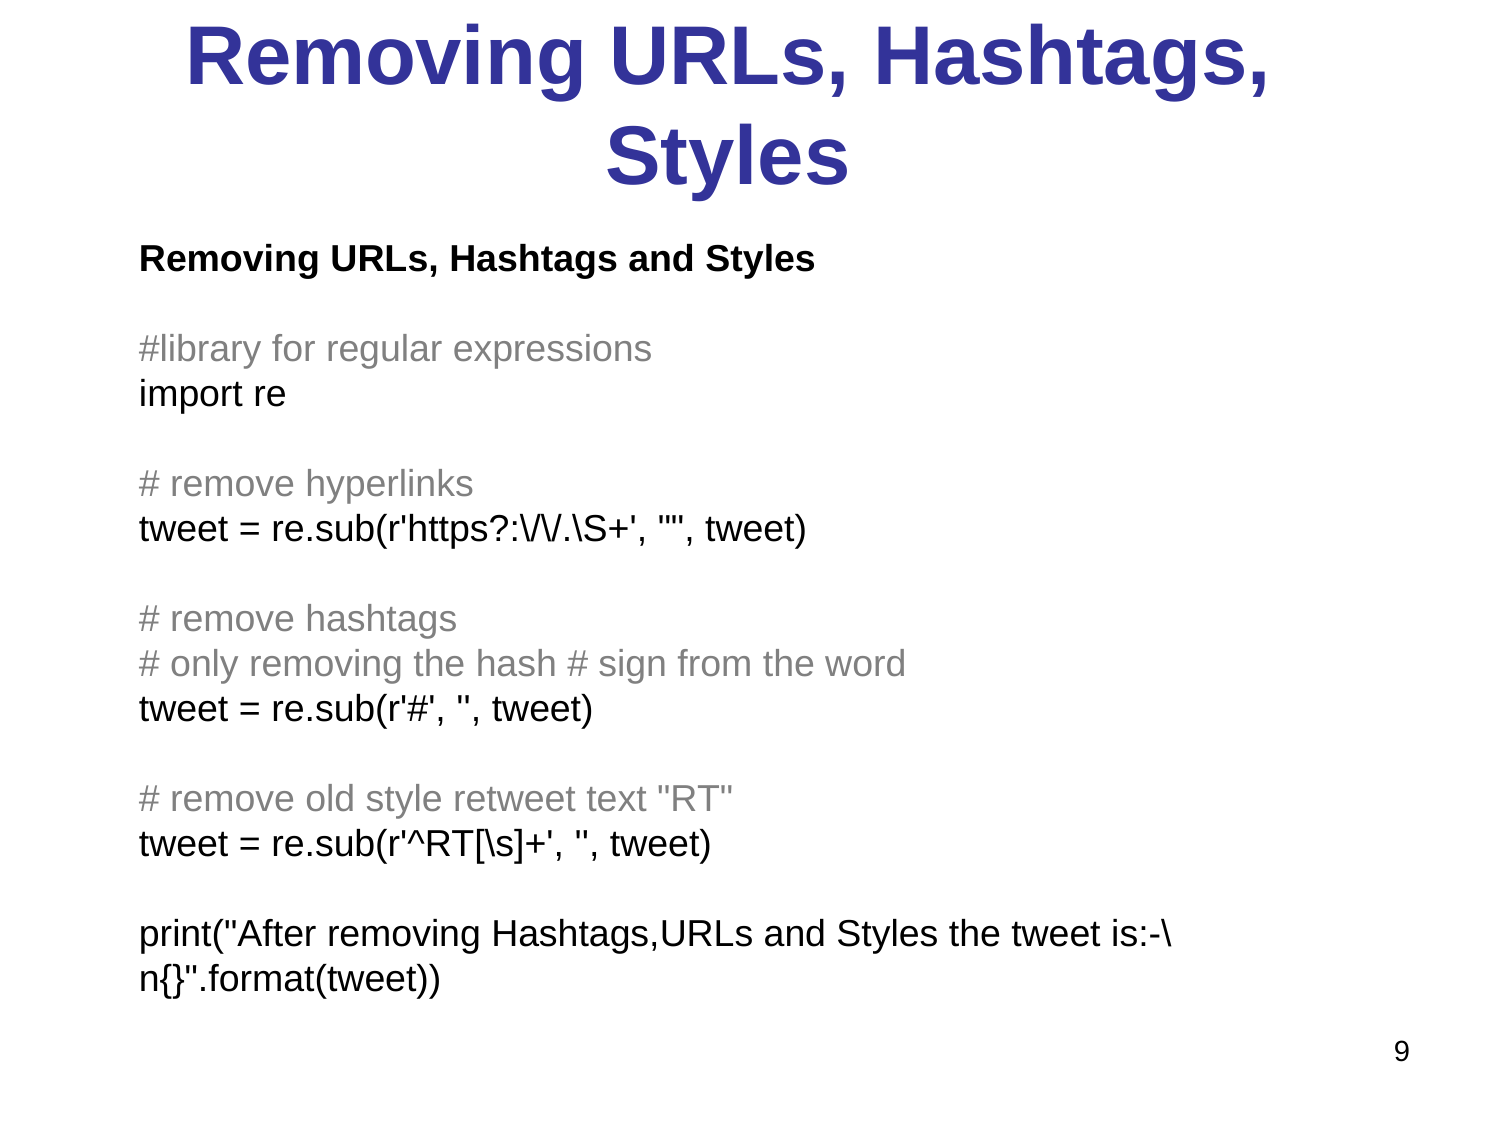

# Removing URLs, Hashtags, Styles

Removing URLs, Hashtags and Styles

#library for regular expressions
import re

# remove hyperlinks
tweet = re.sub(r'https?:\/\/.\S+', "", tweet)

# remove hashtags
# only removing the hash # sign from the word
tweet = re.sub(r'#', '', tweet)

# remove old style retweet text "RT"
tweet = re.sub(r'^RT[\s]+', '', tweet)

print("After removing Hashtags,URLs and Styles the tweet is:-\n{}".format(tweet))

9